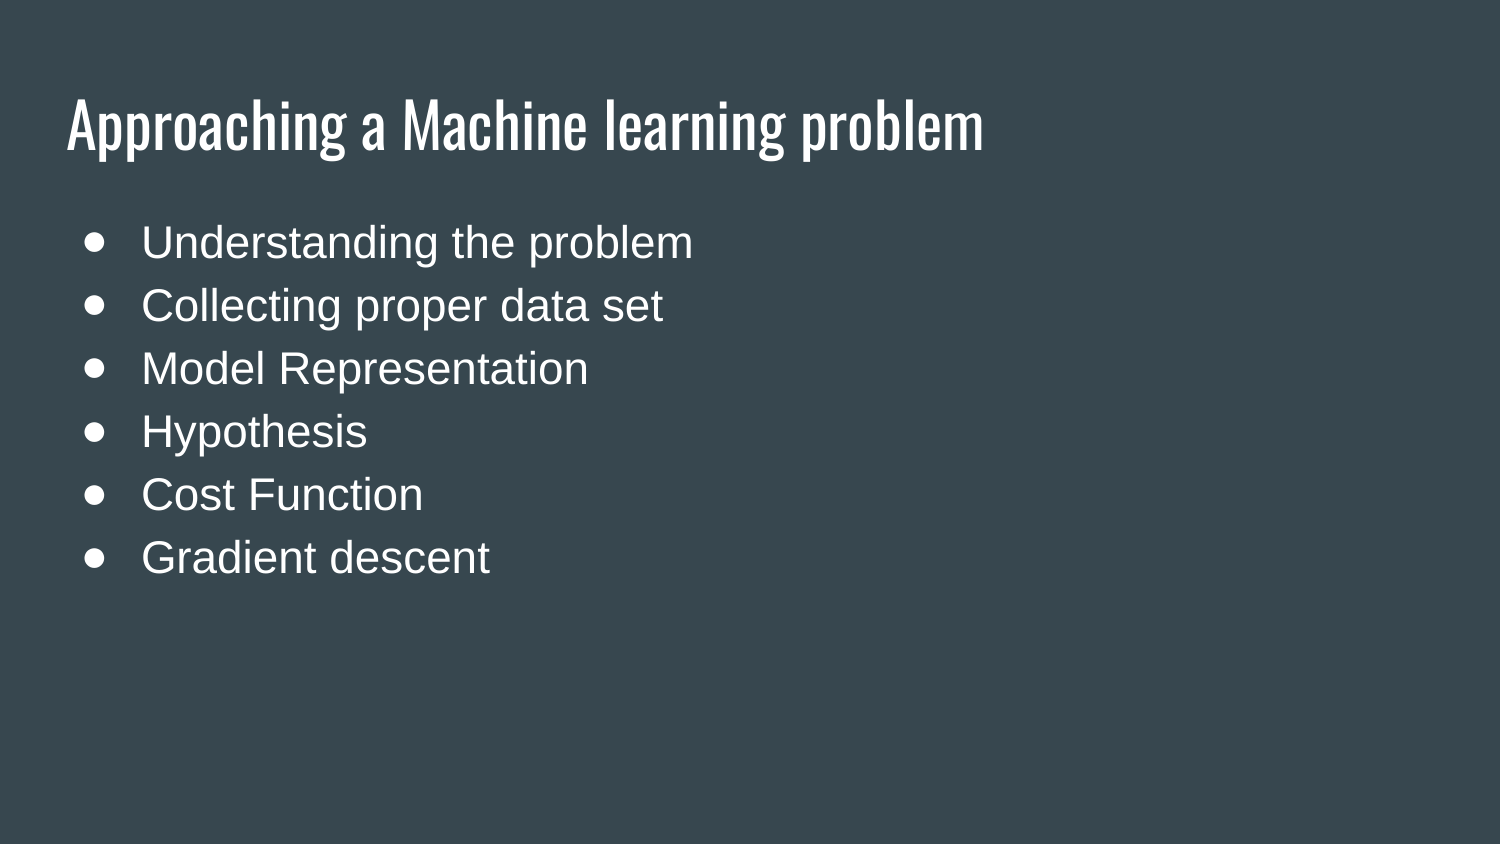

# Approaching a Machine learning problem
Understanding the problem
Collecting proper data set
Model Representation
Hypothesis
Cost Function
Gradient descent